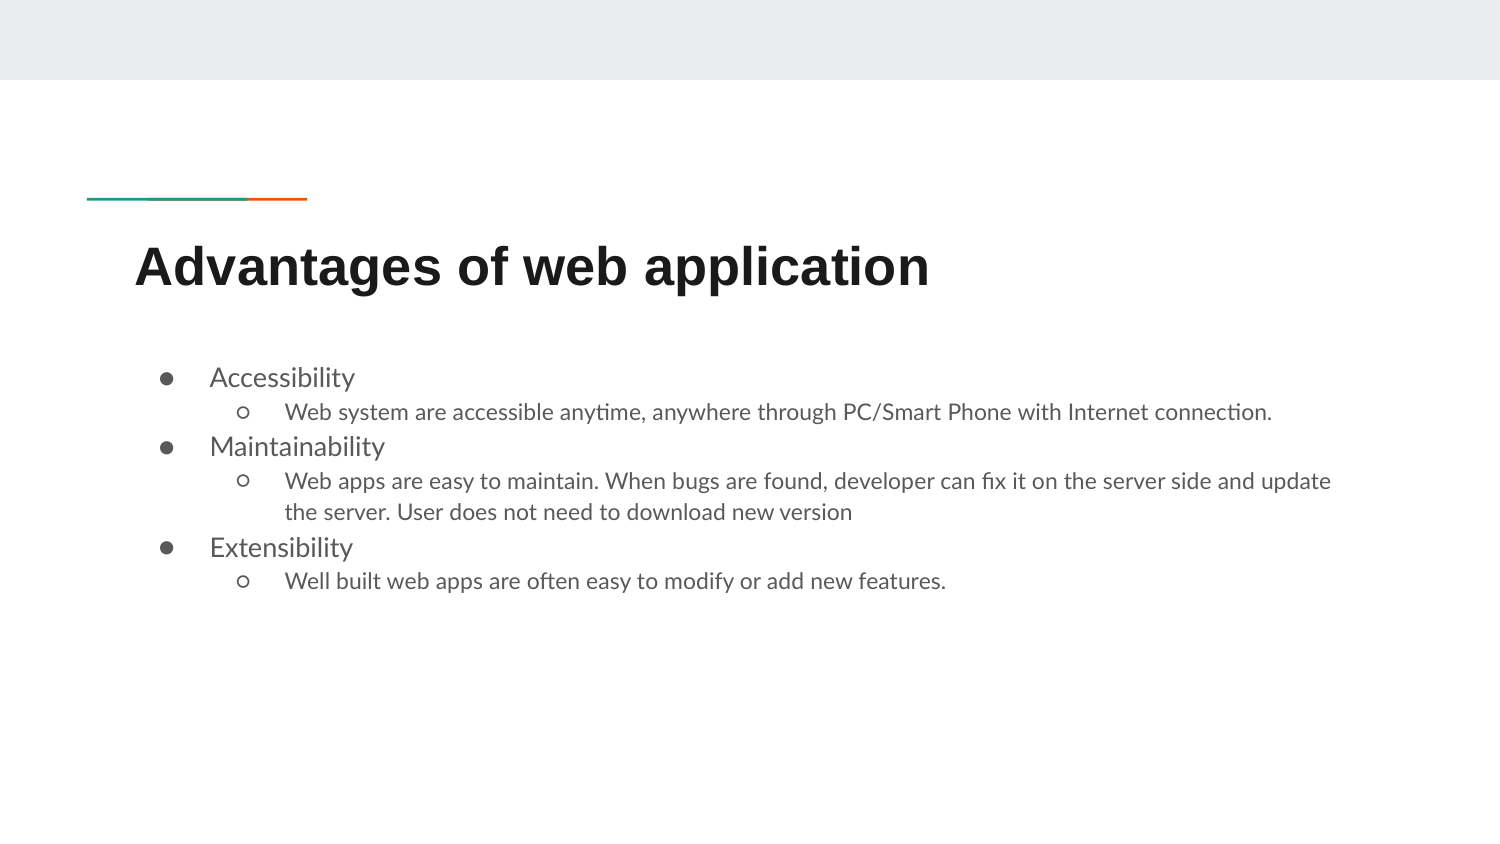

# Advantages of web application
Accessibility
Web system are accessible anytime, anywhere through PC/Smart Phone with Internet connection.
Maintainability
Web apps are easy to maintain. When bugs are found, developer can fix it on the server side and update the server. User does not need to download new version
Extensibility
Well built web apps are often easy to modify or add new features.